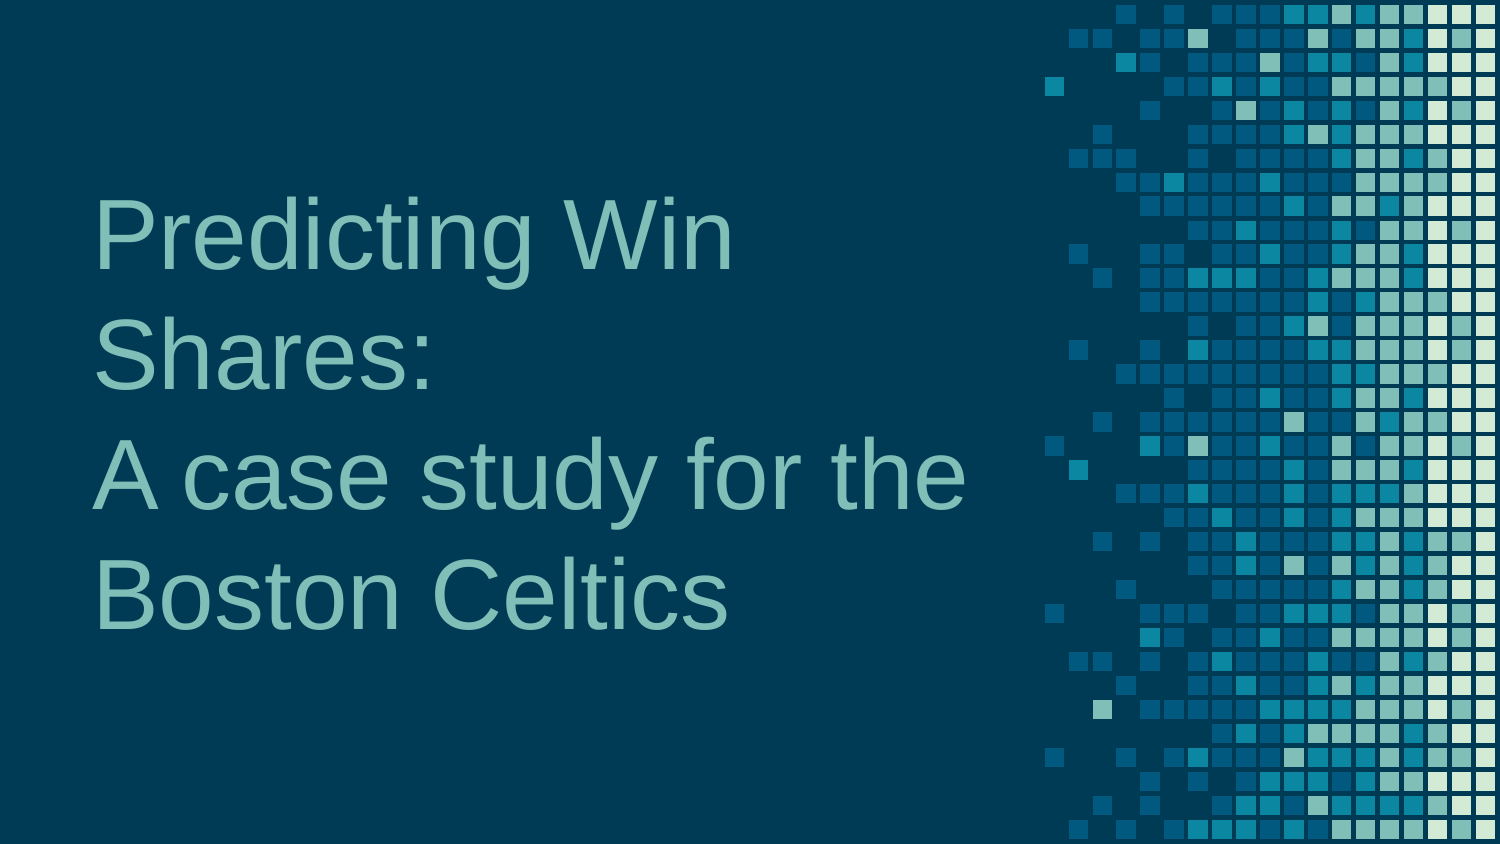

# Predicting Win Shares: A case study for the Boston Celtics